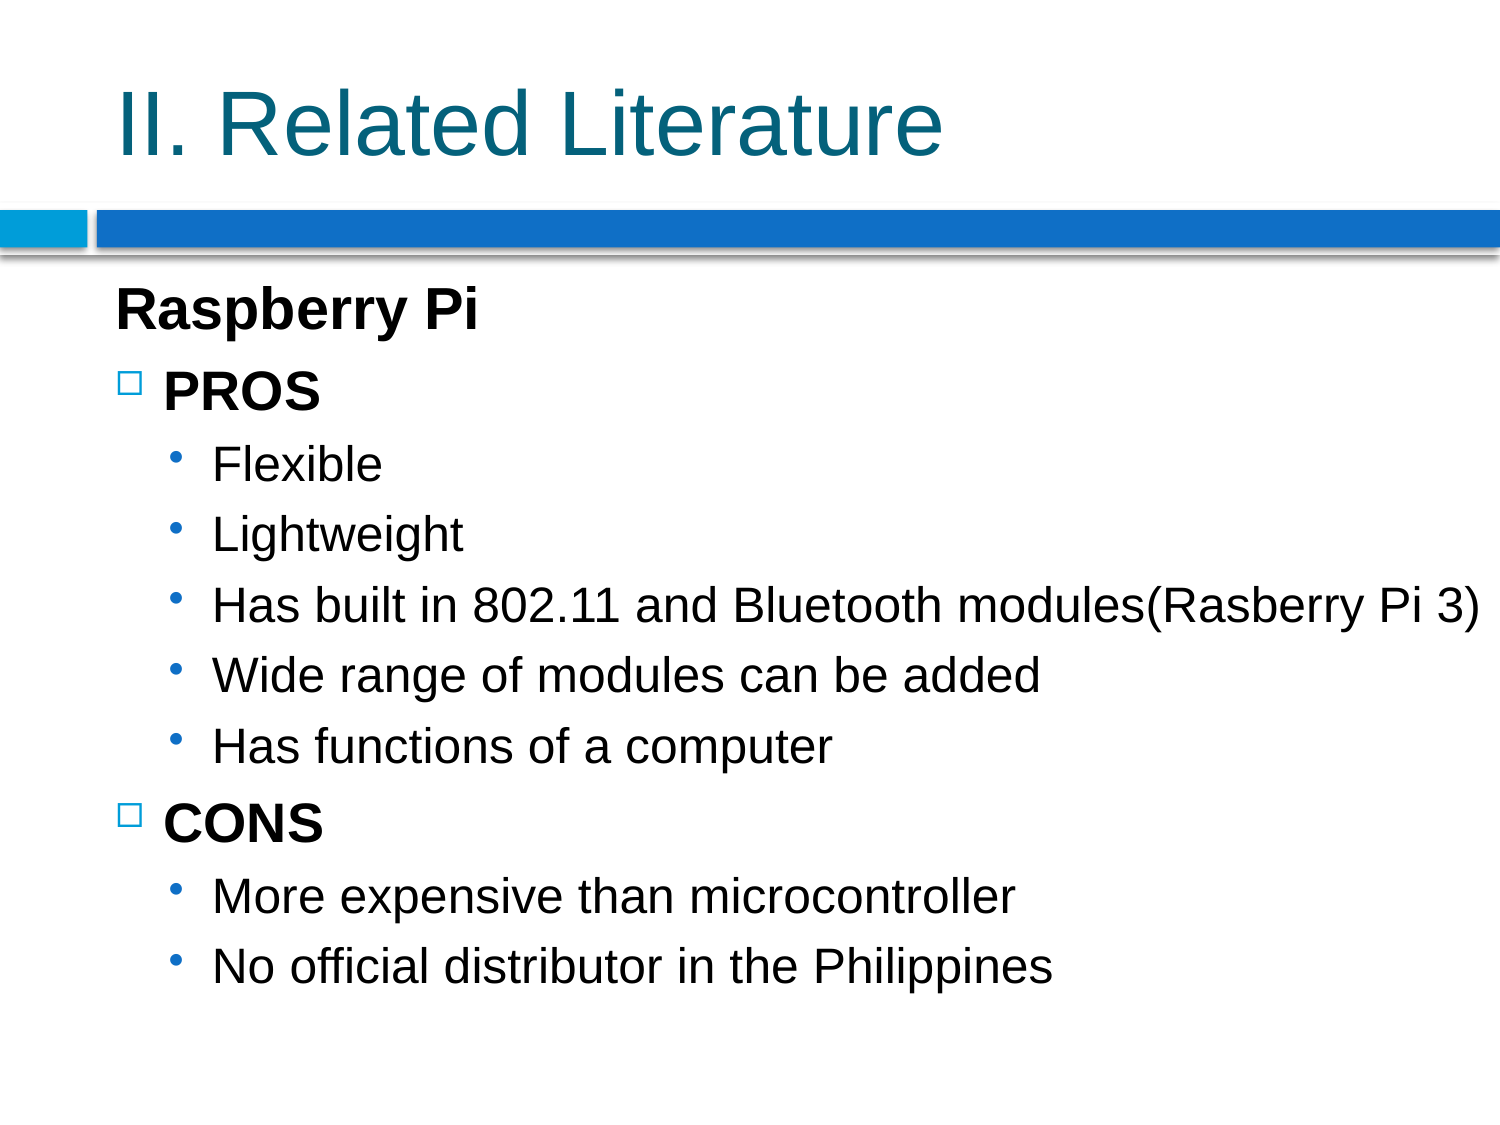

# II. Related Literature
Raspberry Pi
PROS
Flexible
Lightweight
Has built in 802.11 and Bluetooth modules(Rasberry Pi 3)
Wide range of modules can be added
Has functions of a computer
CONS
More expensive than microcontroller
No official distributor in the Philippines